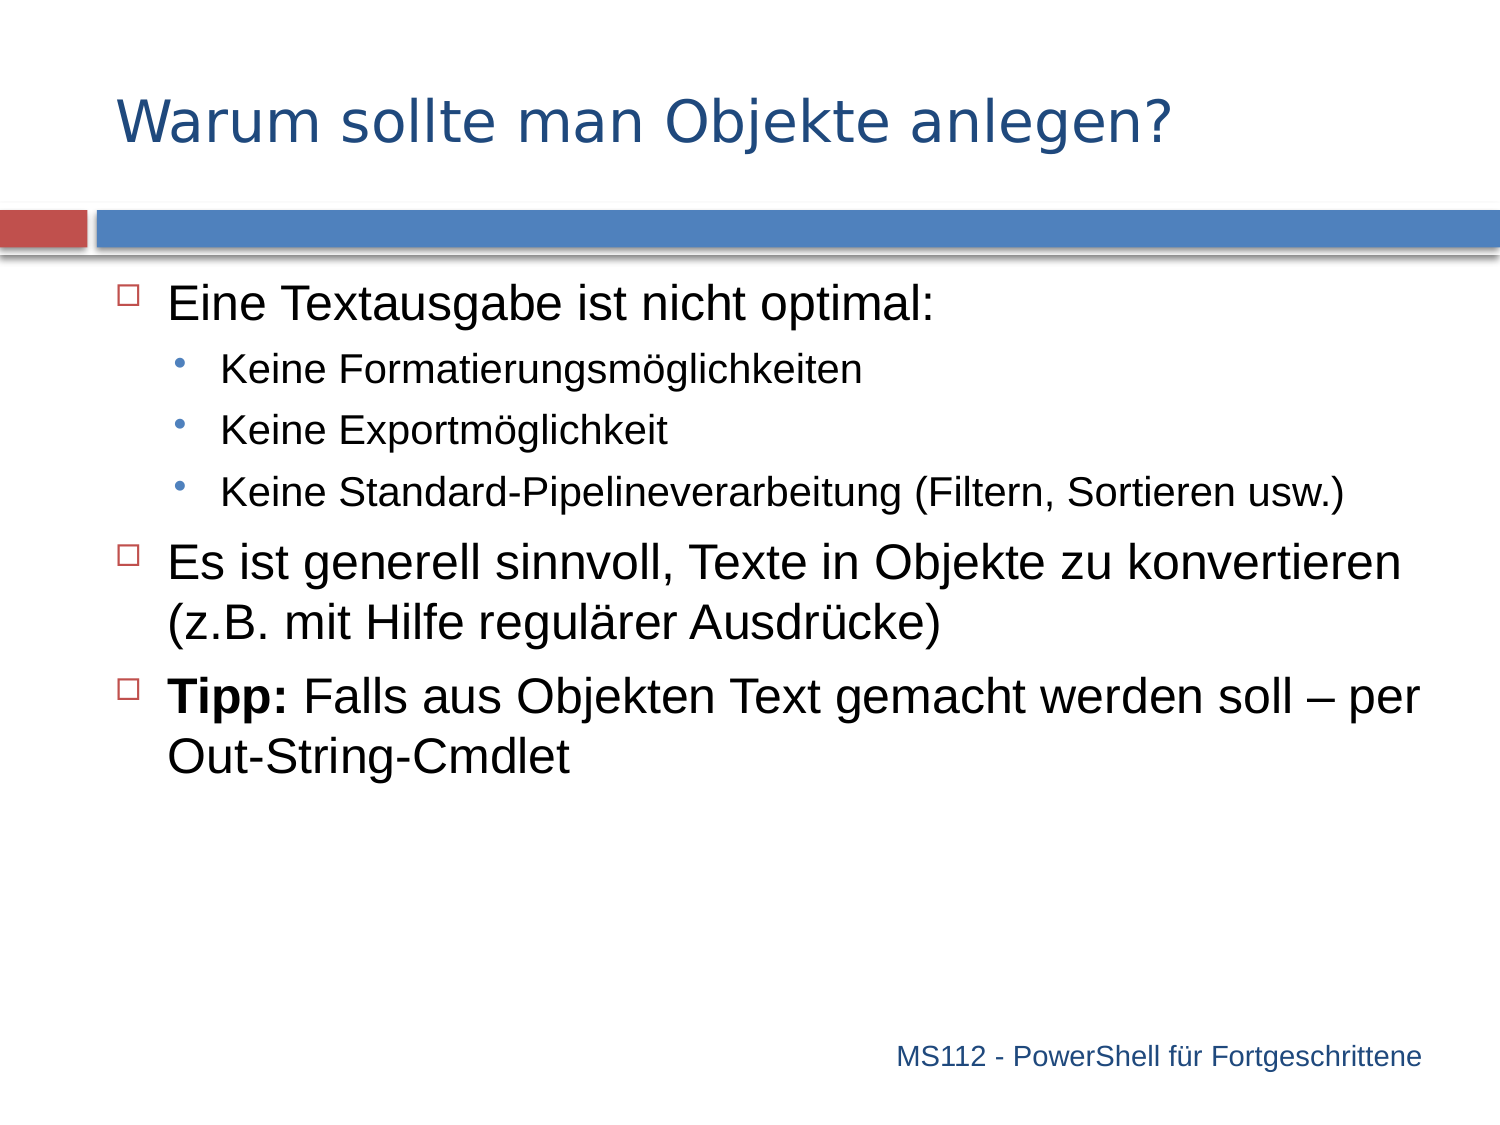

# Warum sollte man Objekte anlegen?
Eine Textausgabe ist nicht optimal:
Keine Formatierungsmöglichkeiten
Keine Exportmöglichkeit
Keine Standard-Pipelineverarbeitung (Filtern, Sortieren usw.)
Es ist generell sinnvoll, Texte in Objekte zu konvertieren (z.B. mit Hilfe regulärer Ausdrücke)
Tipp: Falls aus Objekten Text gemacht werden soll – per Out-String-Cmdlet
MS112 - PowerShell für Fortgeschrittene